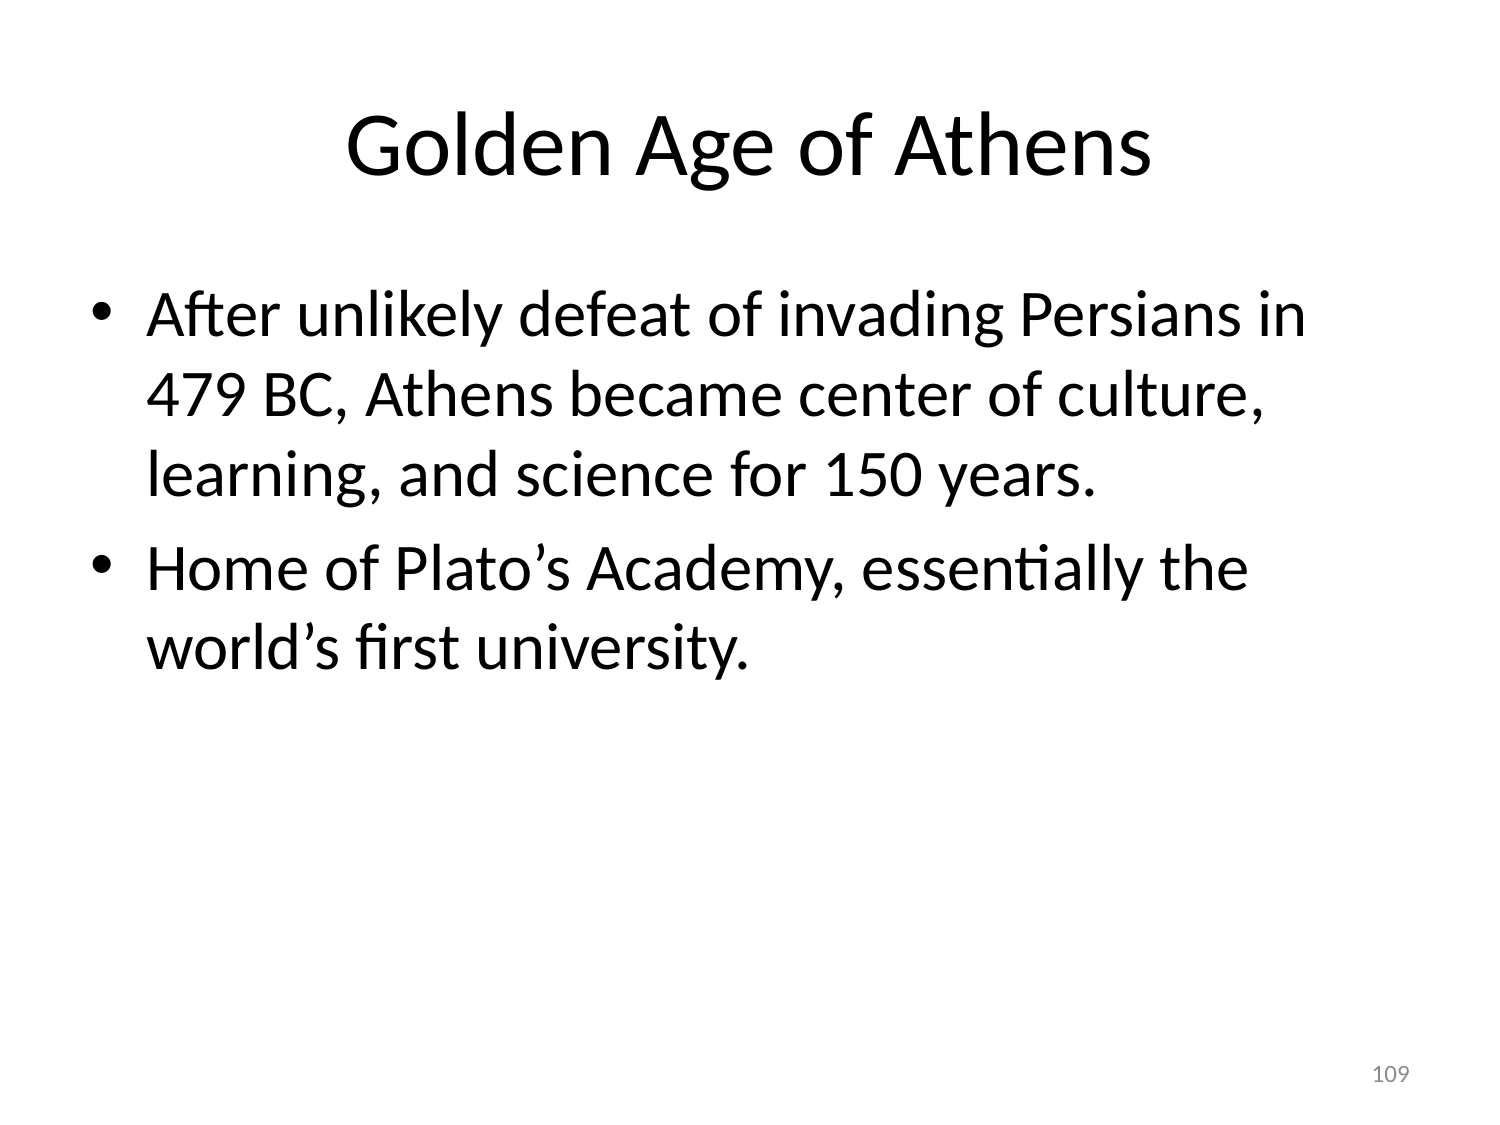

# Golden Age of Athens
After unlikely defeat of invading Persians in 479 BC, Athens became center of culture, learning, and science for 150 years.
Home of Plato’s Academy, essentially the world’s first university.

109